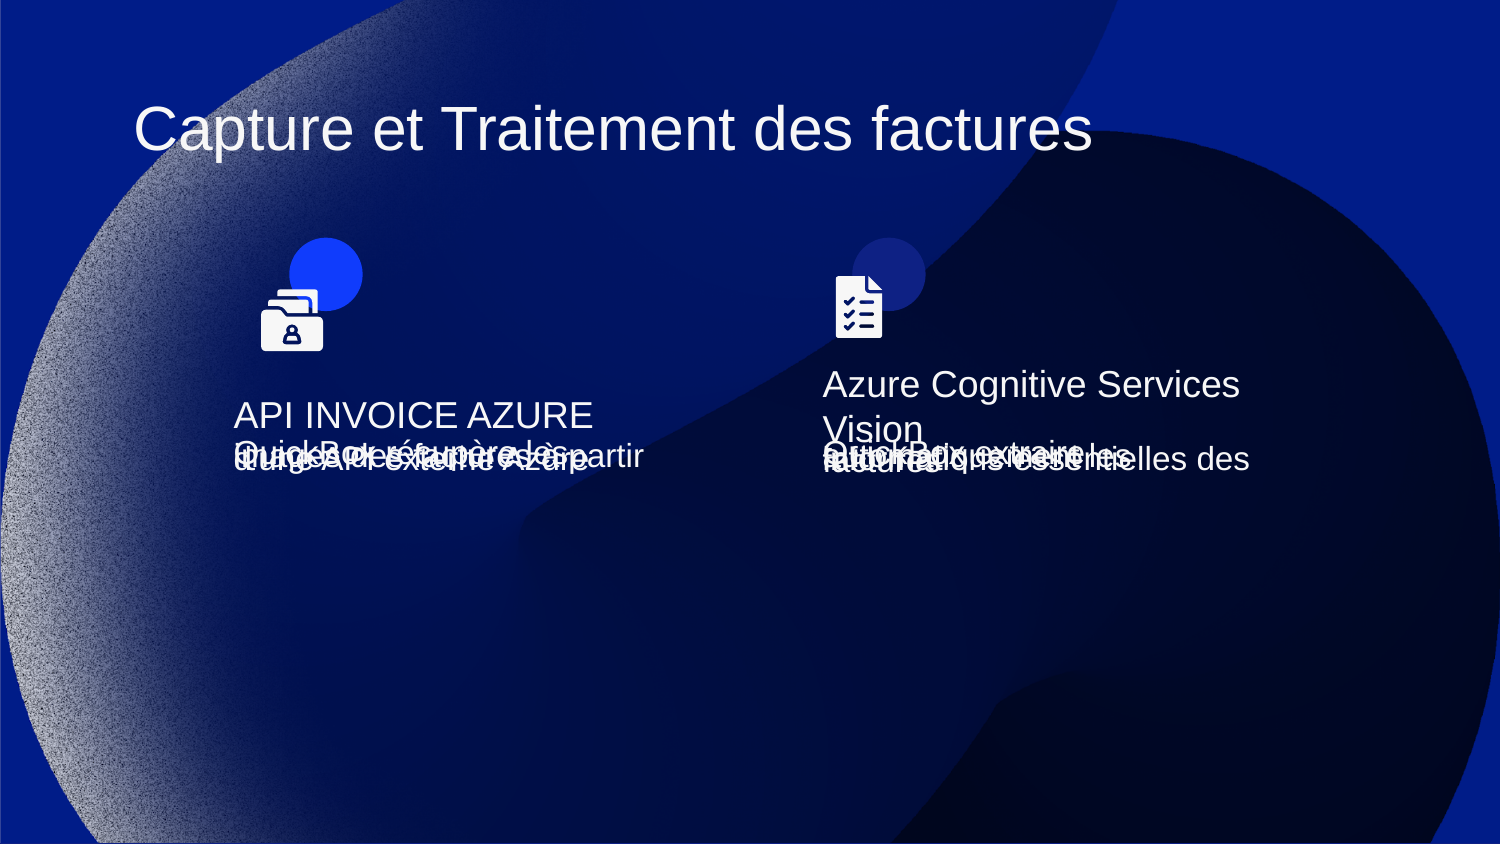

# Capture et Traitement des factures

API INVOICE AZURE
Azure Cognitive Services Vision
QuickBox récupère les images des factures à partir d'une API externe Azure

QuickBox extraire automatiquement les informations essentielles des factures